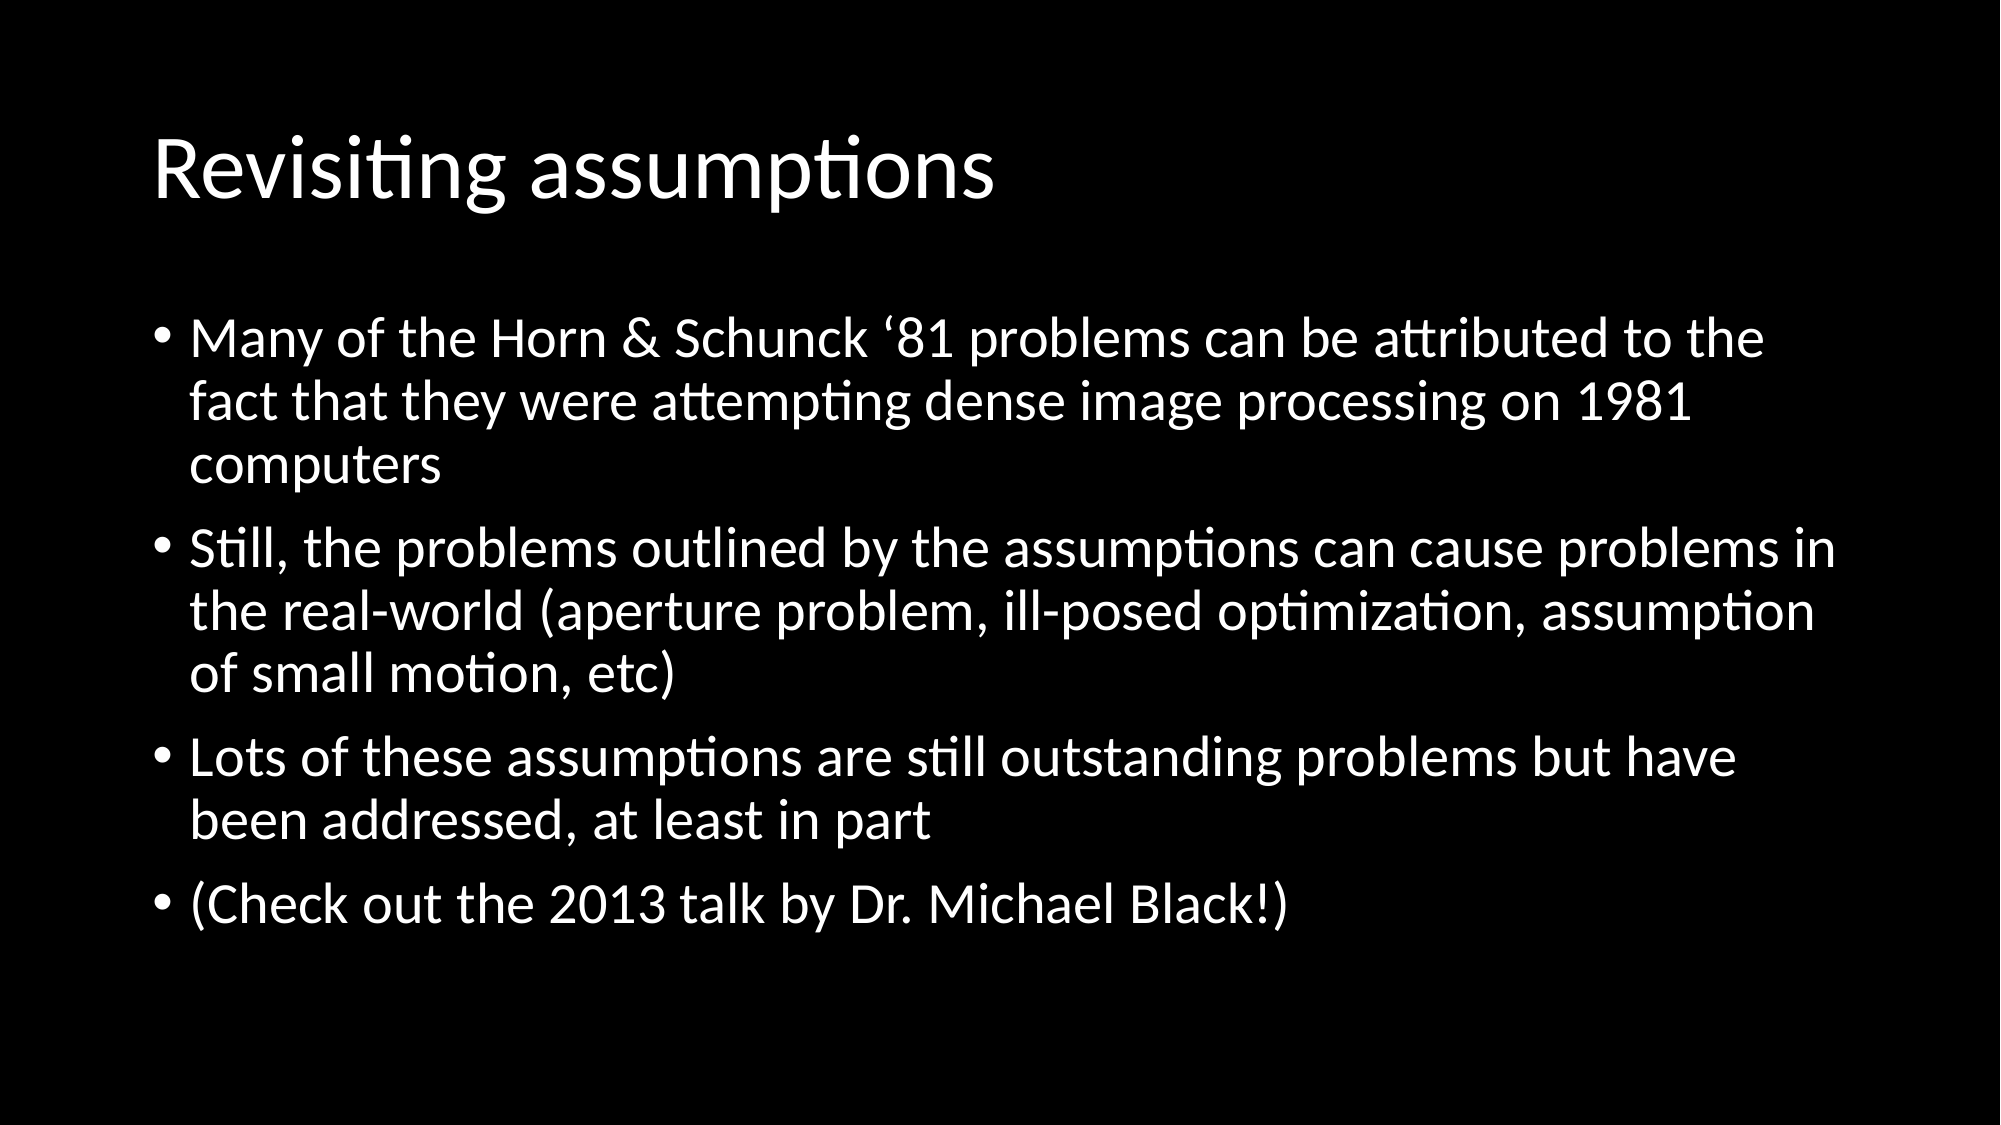

# Revisiting assumptions
Many of the Horn & Schunck ‘81 problems can be attributed to the fact that they were attempting dense image processing on 1981 computers
Still, the problems outlined by the assumptions can cause problems in the real-world (aperture problem, ill-posed optimization, assumption of small motion, etc)
Lots of these assumptions are still outstanding problems but have been addressed, at least in part
(Check out the 2013 talk by Dr. Michael Black!)